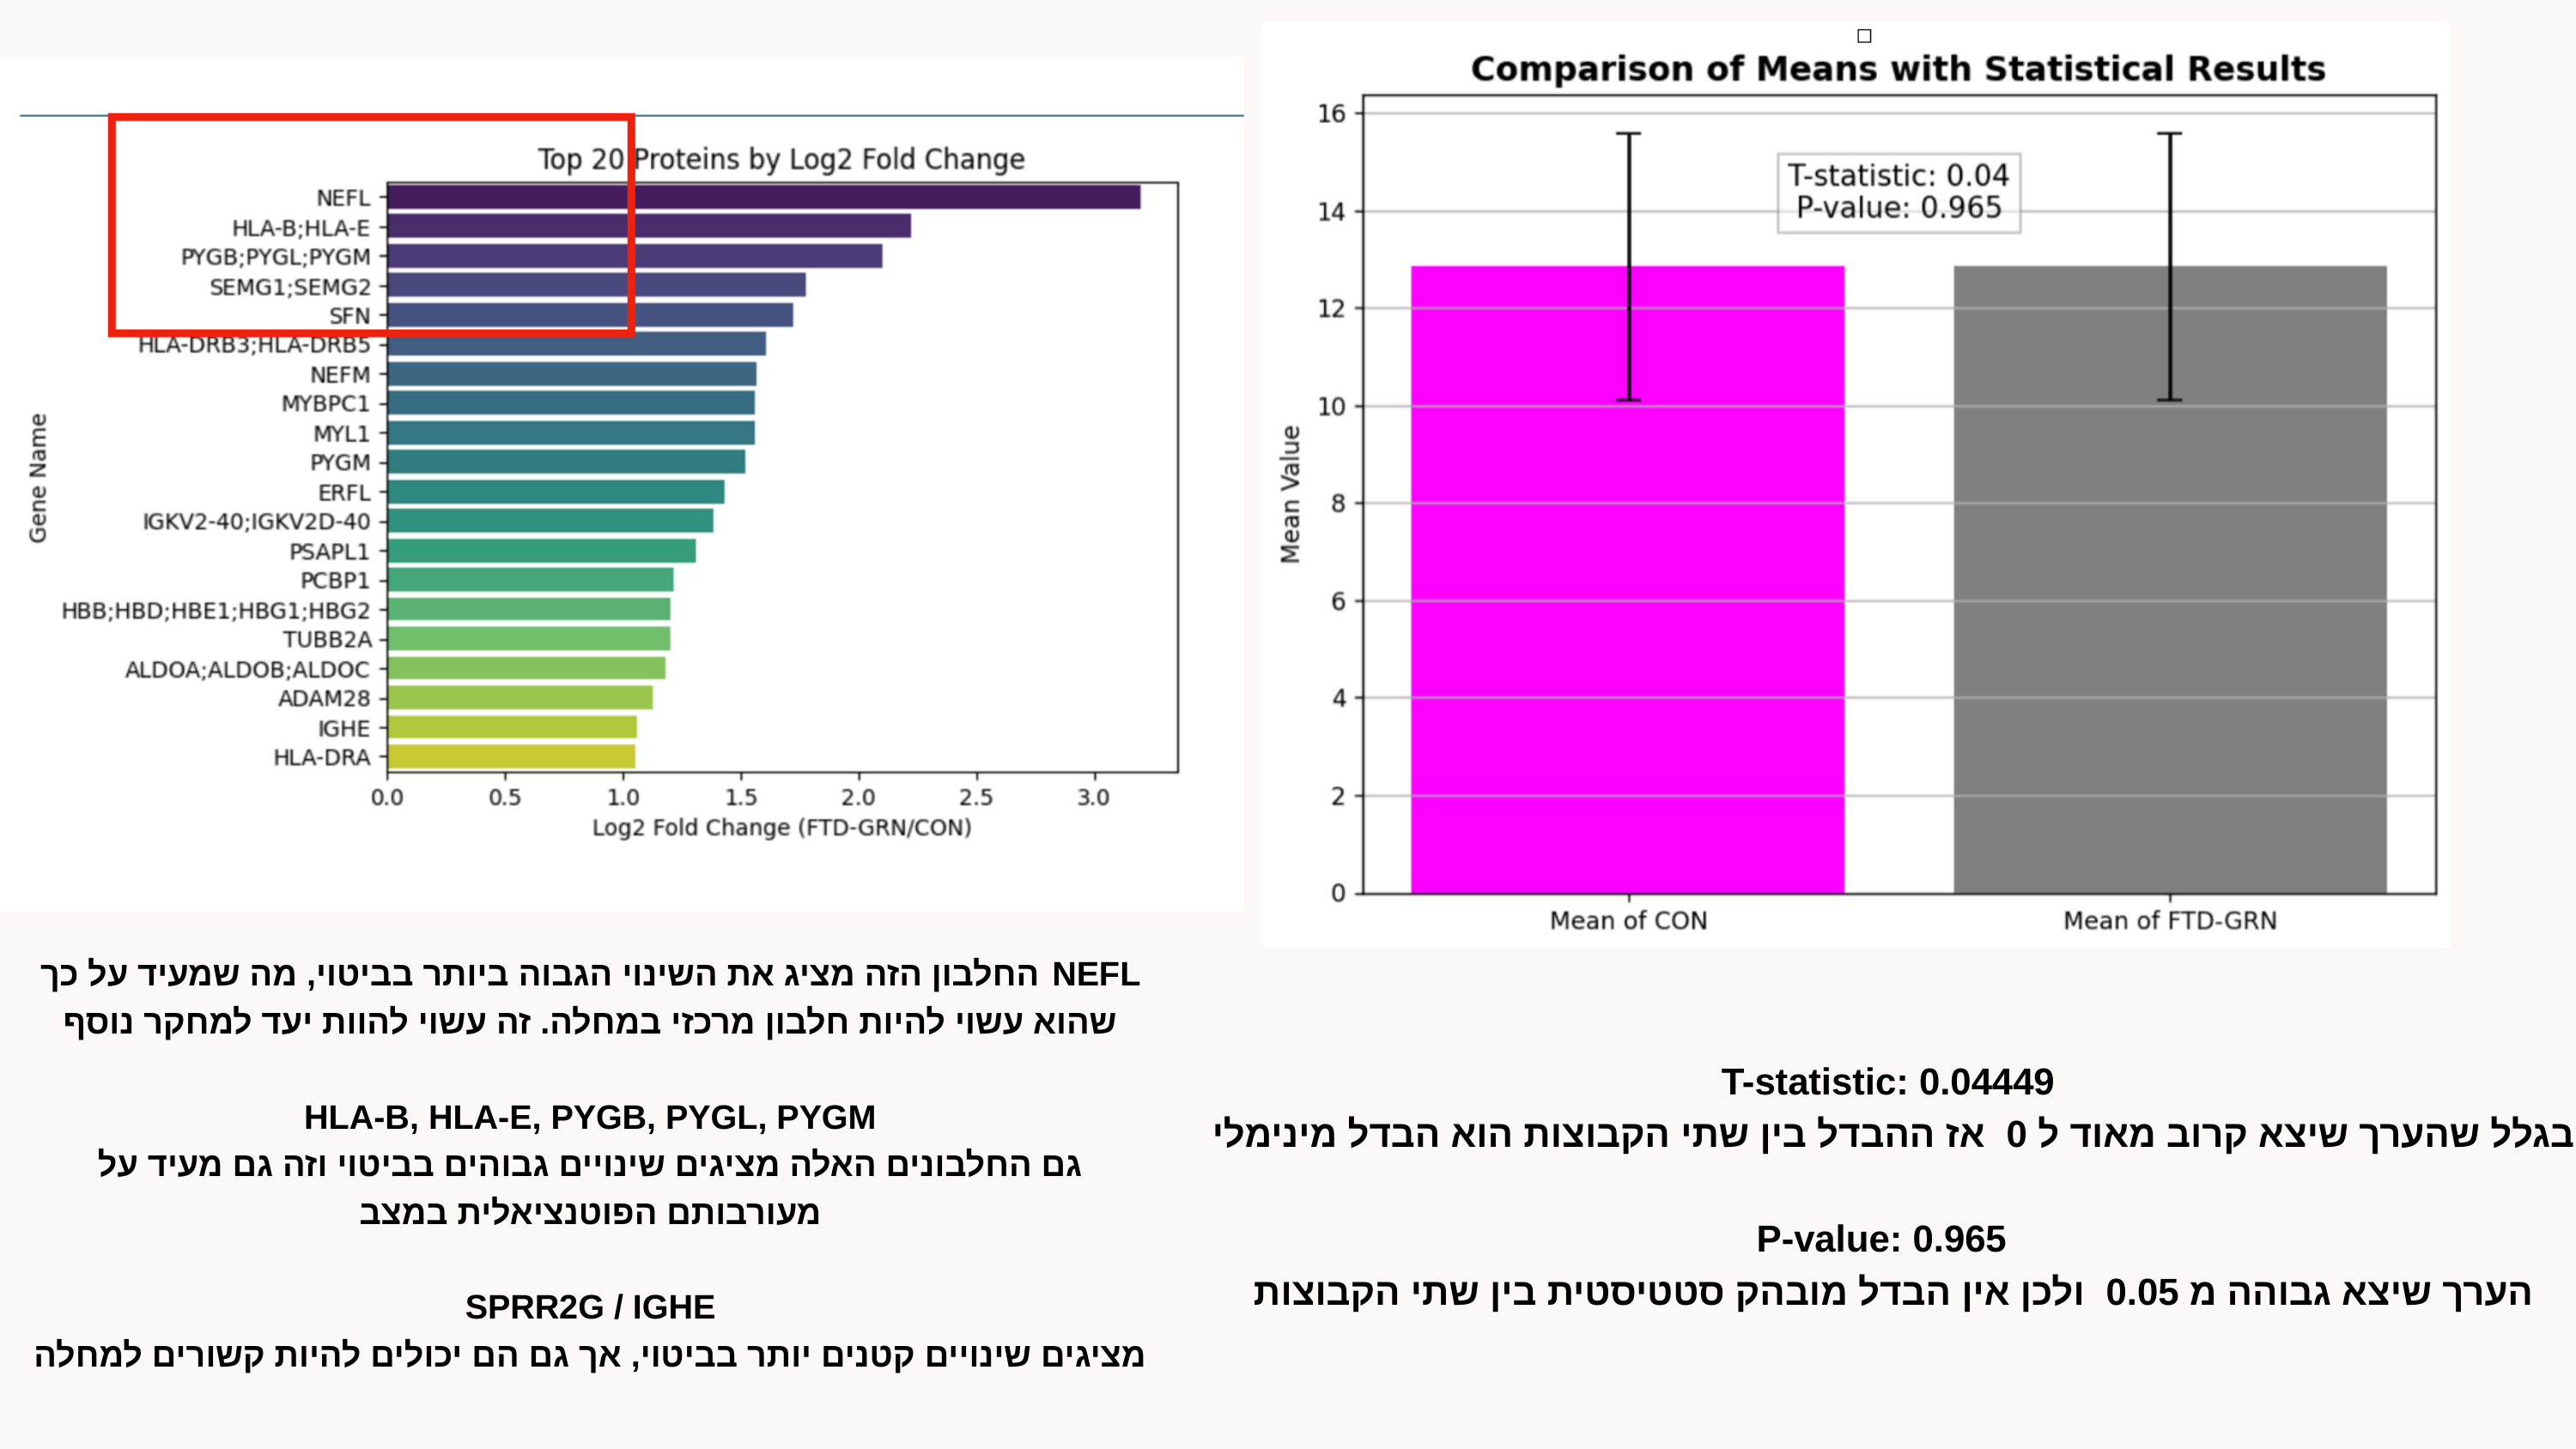

NEFL החלבון הזה מציג את השינוי הגבוה ביותר בביטוי, מה שמעיד על כך שהוא עשוי להיות חלבון מרכזי במחלה. זה עשוי להוות יעד למחקר נוסף

HLA-B, HLA-E, PYGB, PYGL, PYGM
גם החלבונים האלה מציגים שינויים גבוהים בביטוי וזה גם מעיד על מעורבותם הפוטנציאלית במצב

SPRR2G / IGHE
מציגים שינויים קטנים יותר בביטוי, אך גם הם יכולים להיות קשורים למחלה

T-statistic: 0.04449
בגלל שהערך שיצא קרוב מאוד ל 0  אז ההבדל בין שתי הקבוצות הוא הבדל מינימלי

 P-value: 0.965
הערך שיצא גבוהה מ 0.05  ולכן אין הבדל מובהק סטטיסטית בין שתי הקבוצות